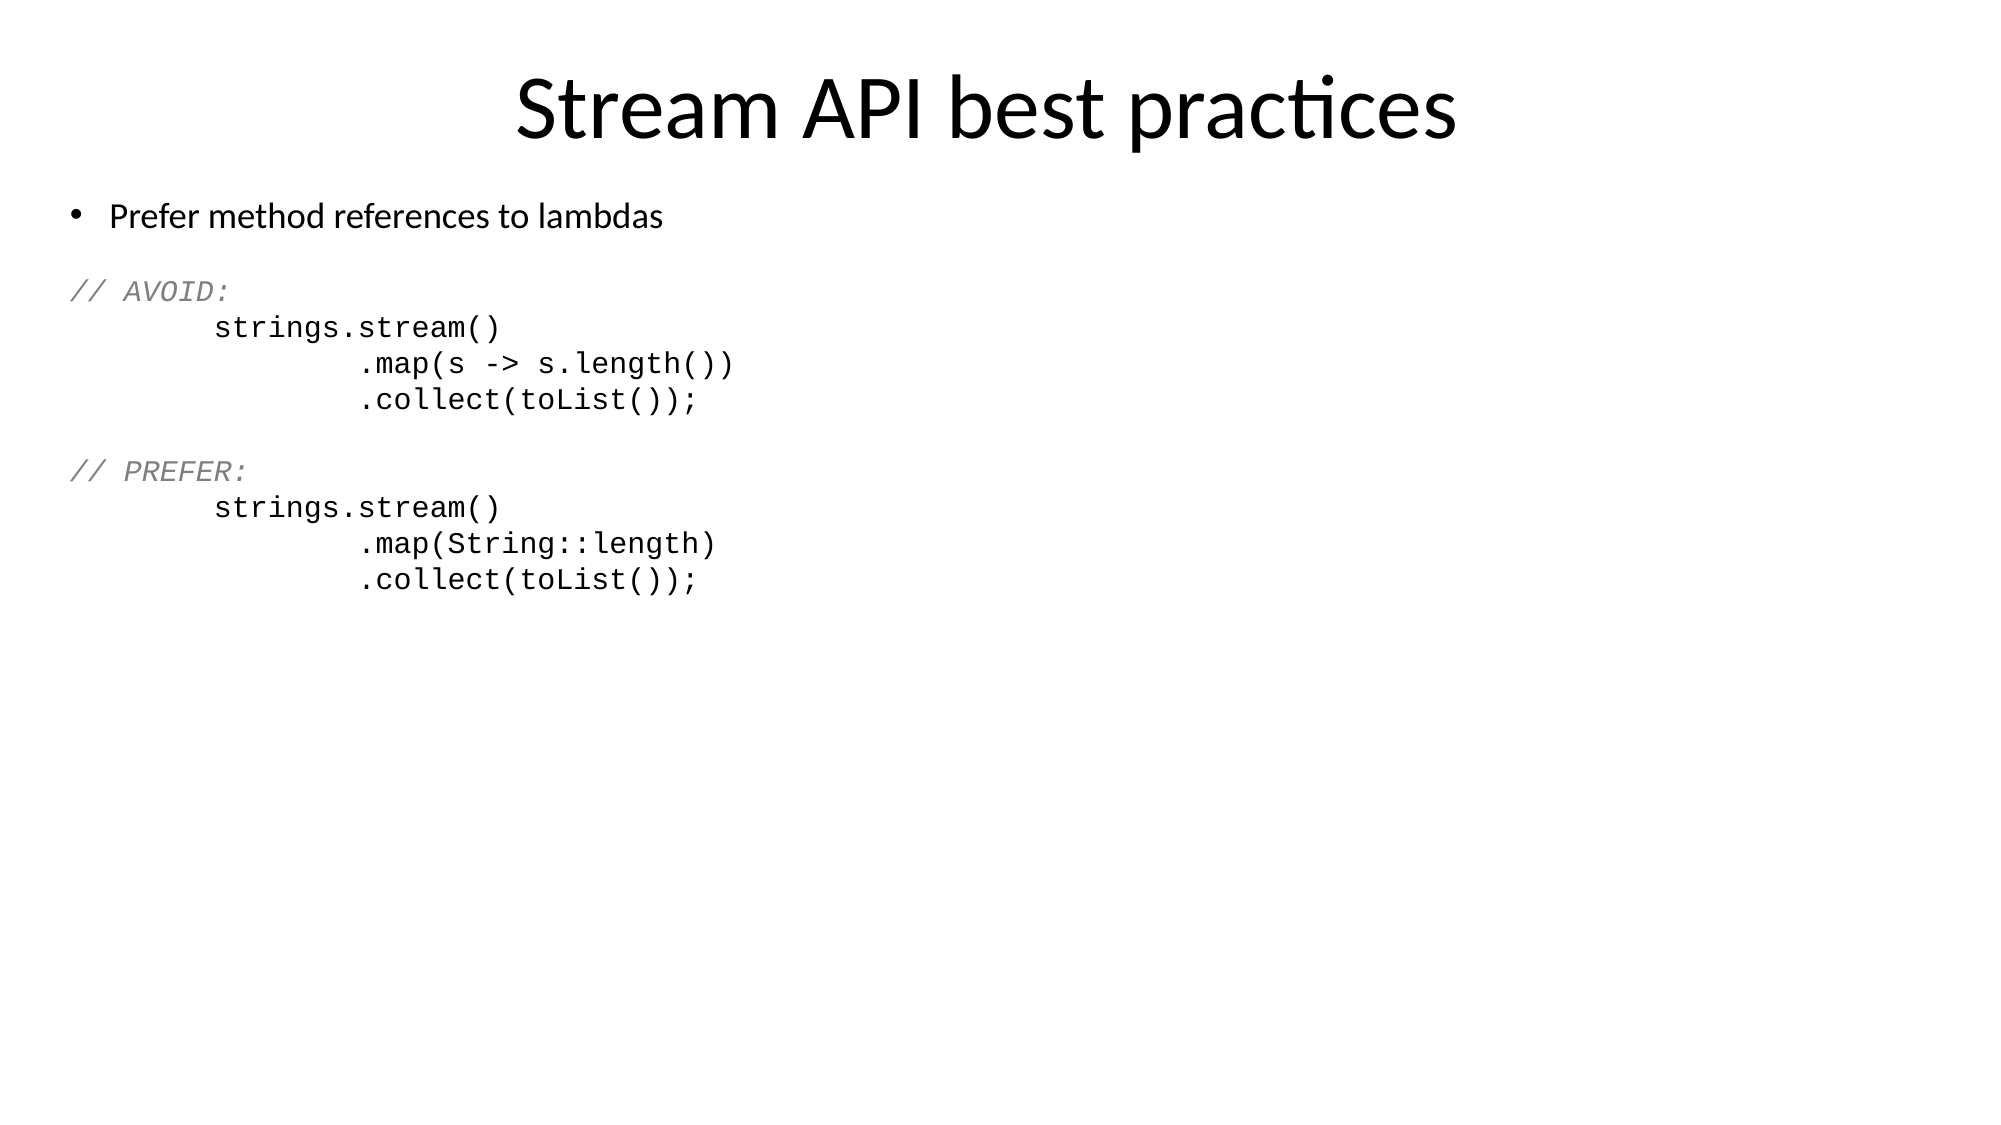

# Stream API best practices
Prefer method references to lambdas

// AVOID:
        strings.stream()
                .map(s -> s.length())
                .collect(toList());
// PREFER:
        strings.stream()
                .map(String::length)
                .collect(toList());